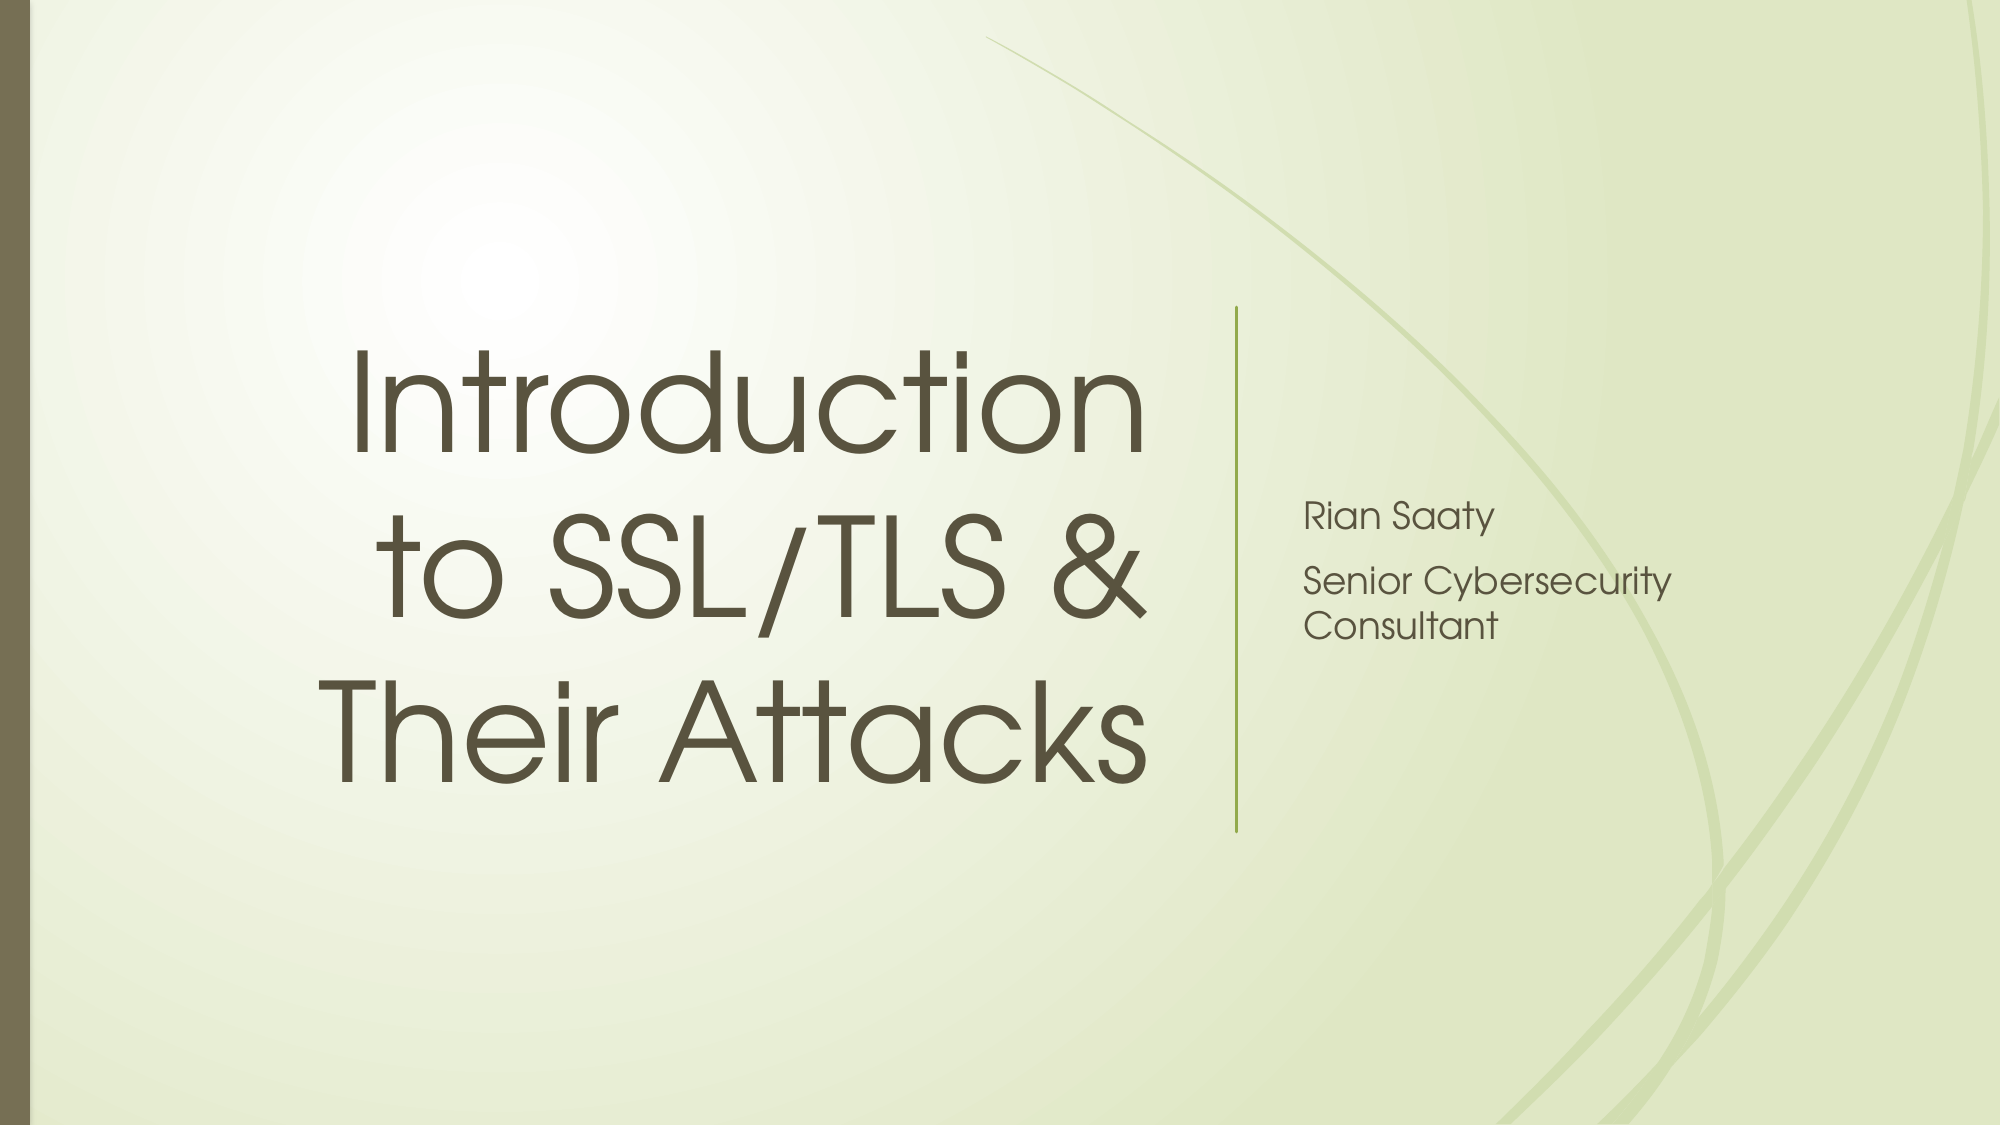

# Introduction to SSL/TLS & Their Attacks
Rian Saaty
Senior Cybersecurity Consultant